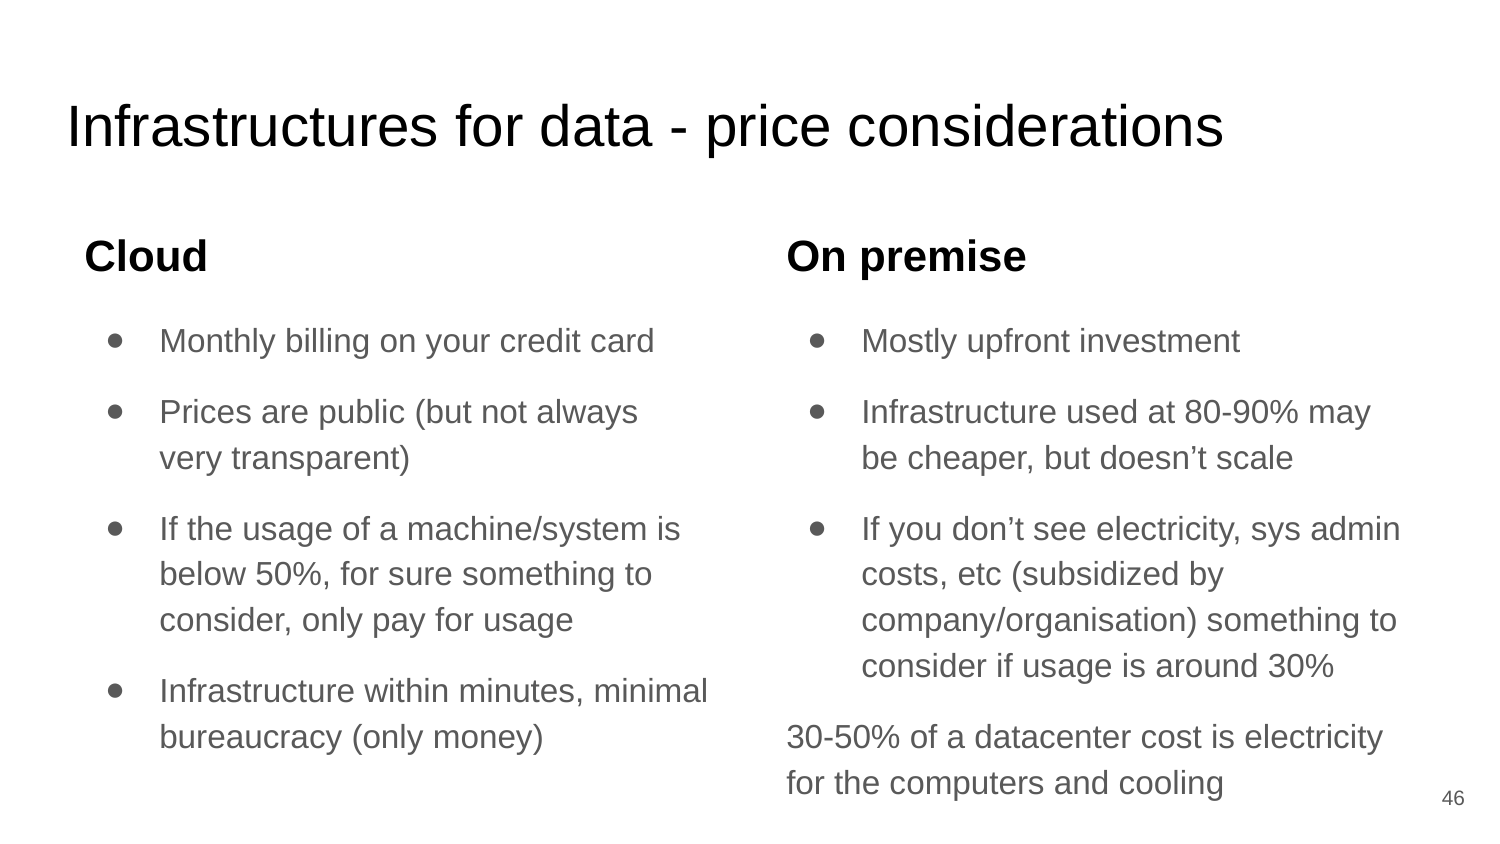

# Infrastructures for data - price considerations
Cloud
Monthly billing on your credit card
Prices are public (but not always very transparent)
If the usage of a machine/system is below 50%, for sure something to consider, only pay for usage
Infrastructure within minutes, minimal bureaucracy (only money)
On premise
Mostly upfront investment
Infrastructure used at 80-90% may be cheaper, but doesn’t scale
If you don’t see electricity, sys admin costs, etc (subsidized by company/organisation) something to consider if usage is around 30%
30-50% of a datacenter cost is electricity for the computers and cooling
46